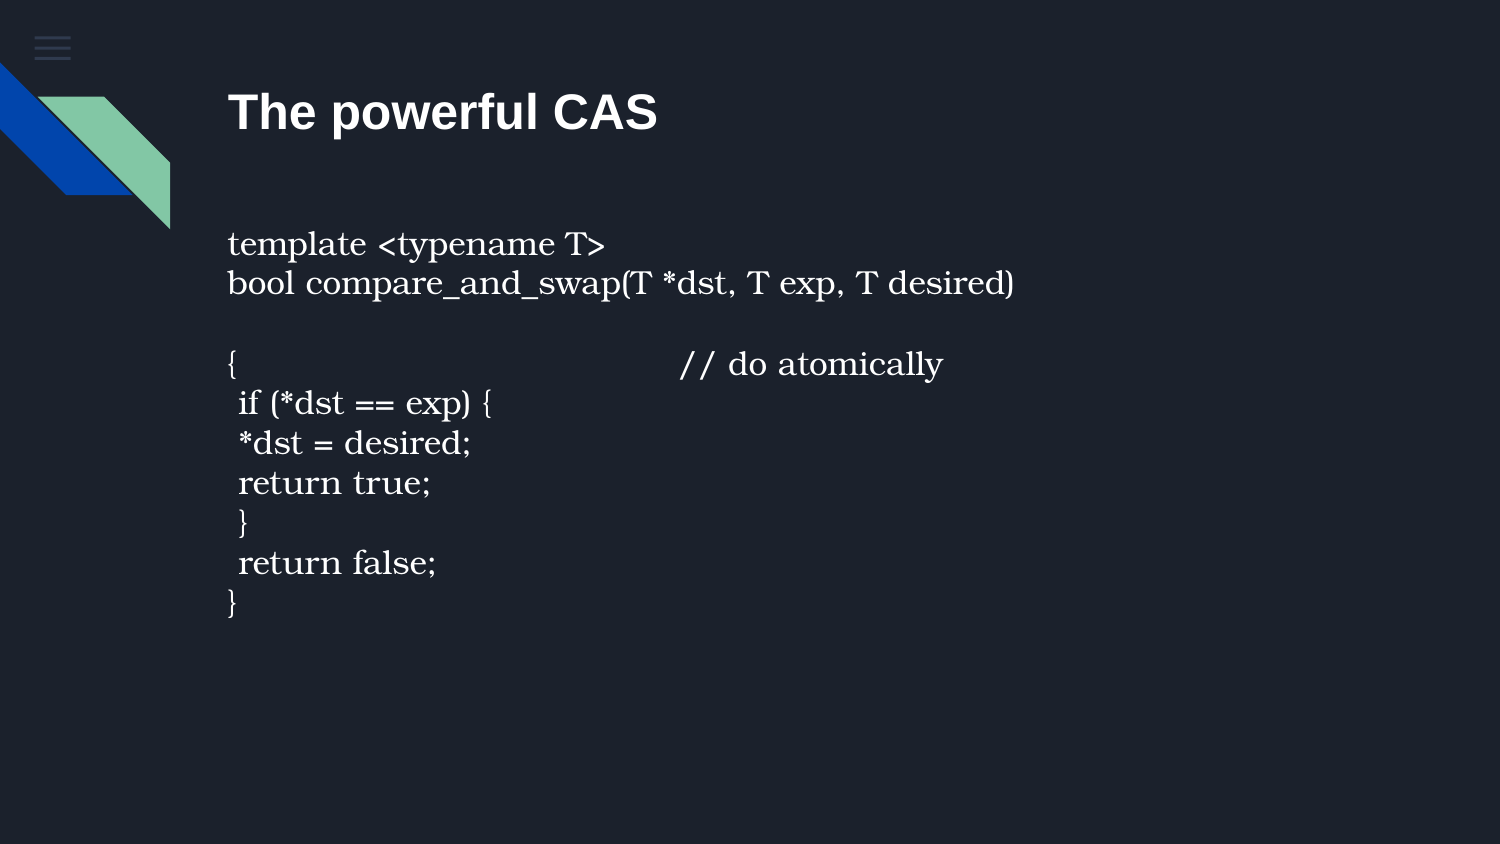

# The powerful CAS
template <typename T>
bool compare_and_swap(T *dst, T exp, T desired)

{ 			// do atomically
 if (*dst == exp) {
 *dst = desired;
 return true;
 }
 return false;
}